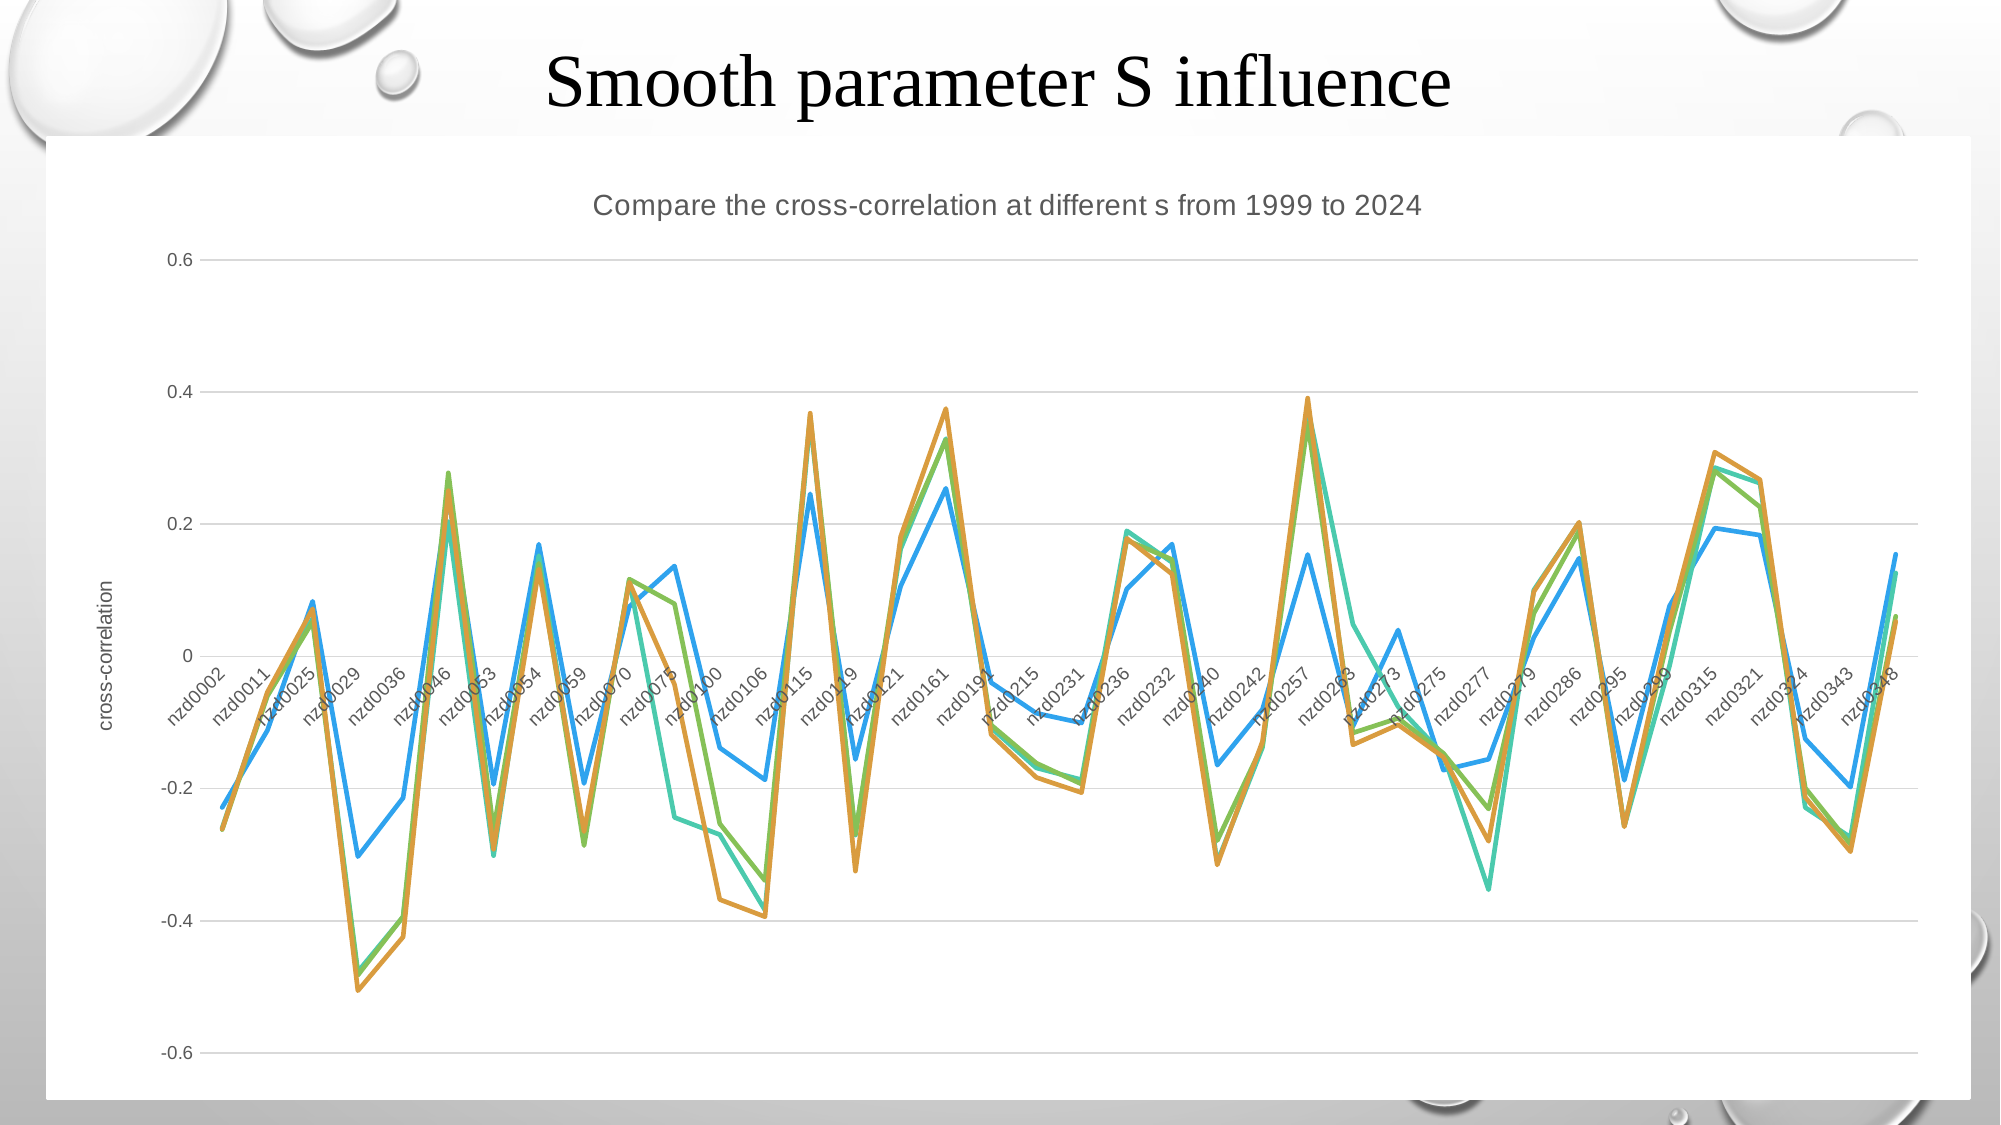

# Smooth parameter S influence

### Chart: Compare the cross-correlation at different s from 1999 to 2024

| Category | No smoothing | S=0 | S = 3 | S = 6 |
|---|---|---|---|---|
| nzd0002 | -0.22859132095163 | -0.259536150374123 | -0.26203396518417 | -0.261160478409125 |
| nzd0011 | -0.112027135132999 | -0.0559478071859591 | -0.0600053680792454 | -0.0541047503854006 |
| nzd0025 | 0.0834859859282752 | 0.056950090888622 | 0.0524848426190991 | 0.0720164852308004 |
| nzd0029 | -0.302887174990413 | -0.477019454223344 | -0.482306294016851 | -0.505819033882287 |
| nzd0036 | -0.214018249250566 | -0.394008645413813 | -0.393597218942776 | -0.424432300564336 |
| nzd0046 | 0.241476559656337 | 0.203722778281919 | 0.277733613904874 | 0.250658520957412 |
| nzd0053 | -0.19366285086913 | -0.301481107833864 | -0.262748723435399 | -0.291713889607906 |
| nzd0054 | 0.169785916800087 | 0.152476813503928 | 0.140793769139077 | 0.132075033228913 |
| nzd0059 | -0.192344491450404 | -0.276686308994485 | -0.286257872887005 | -0.264987612630341 |
| nzd0070 | 0.0753059503497405 | 0.115283882835126 | 0.116996396248879 | 0.112225011991876 |
| nzd0075 | 0.136789804248388 | -0.243667553374621 | 0.0795525442670449 | -0.0426207783352687 |
| nzd0100 | -0.138361555334099 | -0.269657812770326 | -0.253136050214852 | -0.367879938045018 |
| nzd0106 | -0.186770476082307 | -0.384065444992673 | -0.339239235224601 | -0.393863578916532 |
| nzd0115 | 0.24603611441356 | 0.356658019102092 | 0.364084548039537 | 0.367914076111077 |
| nzd0119 | -0.155963765877787 | -0.270414865939154 | -0.268712296209884 | -0.324916777988387 |
| nzd0121 | 0.106315781116056 | 0.162472923932007 | 0.171080608355035 | 0.181232763722104 |
| nzd0161 | 0.254353698632982 | 0.329335549885737 | 0.327777006013726 | 0.374964476388026 |
| nzd0191 | -0.0395969714196087 | -0.108063344318176 | -0.103737790897369 | -0.118258701031178 |
| nzd0215 | -0.0859725929538839 | -0.168737961498207 | -0.16143870041925 | -0.183228621088151 |
| nzd0231 | -0.100756609010468 | -0.1866930005145 | -0.193155540293818 | -0.206161237785197 |
| nzd0236 | 0.102069417566459 | 0.190053618256176 | 0.175832591799218 | 0.178626721064204 |
| nzd0232 | 0.17000700766034 | 0.142235945405819 | 0.146612710079774 | 0.124597653085088 |
| nzd0240 | -0.164649738974537 | -0.311224200506982 | -0.278804003492709 | -0.315479423864419 |
| nzd0242 | -0.080122972192943 | -0.13769045533679 | -0.134340589883624 | -0.128736626613792 |
| nzd0257 | 0.154249692434924 | 0.37636831021986 | 0.352743200423173 | 0.390785174469495 |
| nzd0263 | -0.106082204635952 | 0.0486214487884683 | -0.115859588435689 | -0.133797161010722 |
| nzd0273 | 0.0397793594514866 | -0.0762922525839094 | -0.0935816645304055 | -0.103366638695593 |
| nzd0275 | -0.172083135626552 | -0.148927533484668 | -0.146552098781138 | -0.152497868628691 |
| nzd0277 | -0.155618036885964 | -0.353082301329456 | -0.230918789867576 | -0.279718654062437 |
| nzd0279 | 0.0285201040400633 | 0.100559085376686 | 0.0651832114979117 | 0.0979262887115763 |
| nzd0286 | 0.148597521605294 | 0.202329620993717 | 0.189689558442828 | 0.203003632165564 |
| nzd0295 | -0.187608686756359 | -0.256870703013755 | -0.257020142530983 | -0.257789277598687 |
| nzd0299 | 0.0763220215435156 | -0.01413756795838 | 0.0378458907089067 | 0.0516586322670713 |
| nzd0315 | 0.194121793888217 | 0.28570382805972 | 0.280665336746415 | 0.309067721526991 |
| nzd0321 | 0.183415609635652 | 0.261954893013034 | 0.22601824656354 | 0.267323742368877 |
| nzd0324 | -0.124842160841146 | -0.22864304832502 | -0.199114406604621 | -0.213240559664643 |
| nzd0343 | -0.197856015674445 | -0.273667562691099 | -0.284541472217085 | -0.295464244009387 |
| nzd0348 | 0.154566657379827 | 0.126301396855432 | 0.0606627537940014 | 0.0525497636576959 |